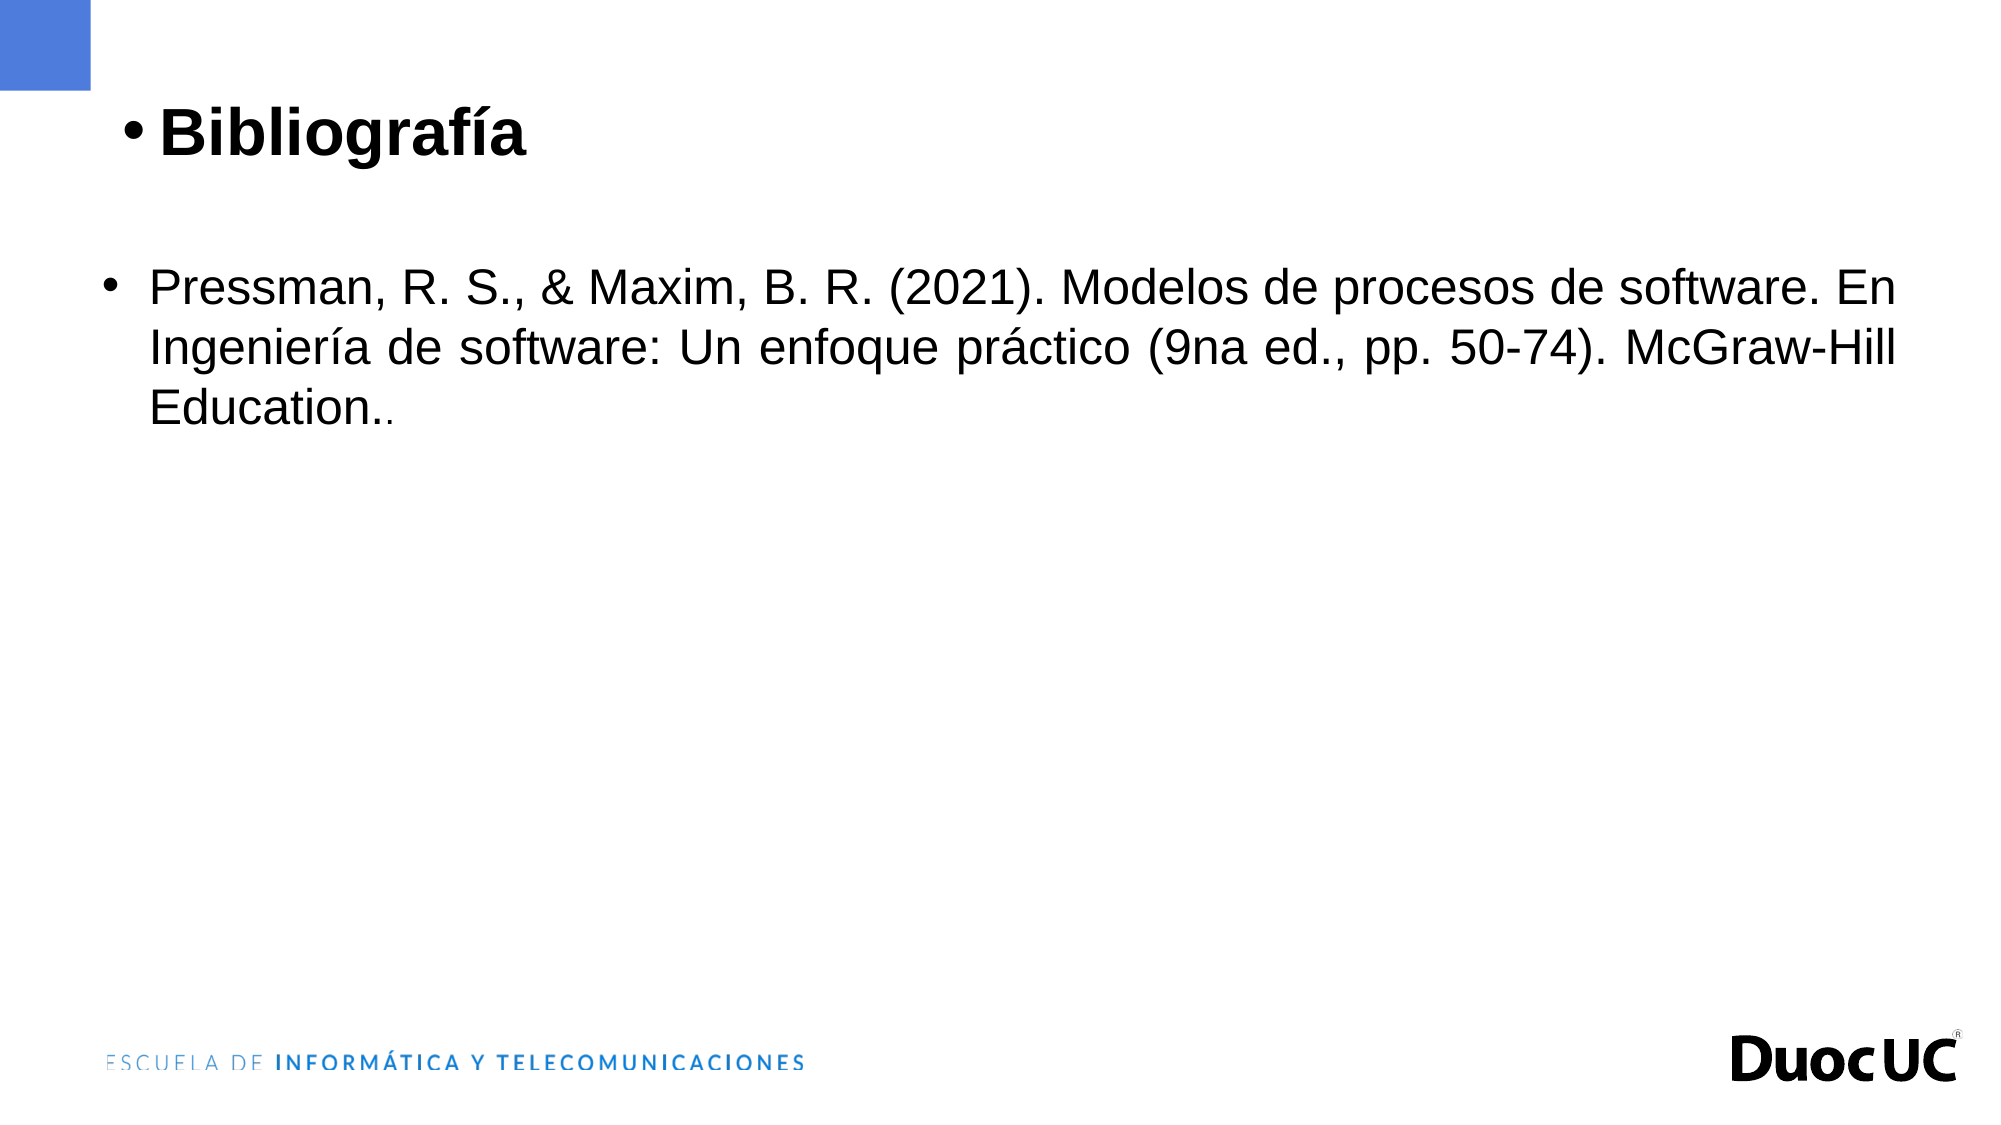

Bibliografía
Pressman, R. S., & Maxim, B. R. (2021). Modelos de procesos de software. En Ingeniería de software: Un enfoque práctico (9na ed., pp. 50-74). McGraw-Hill Education..